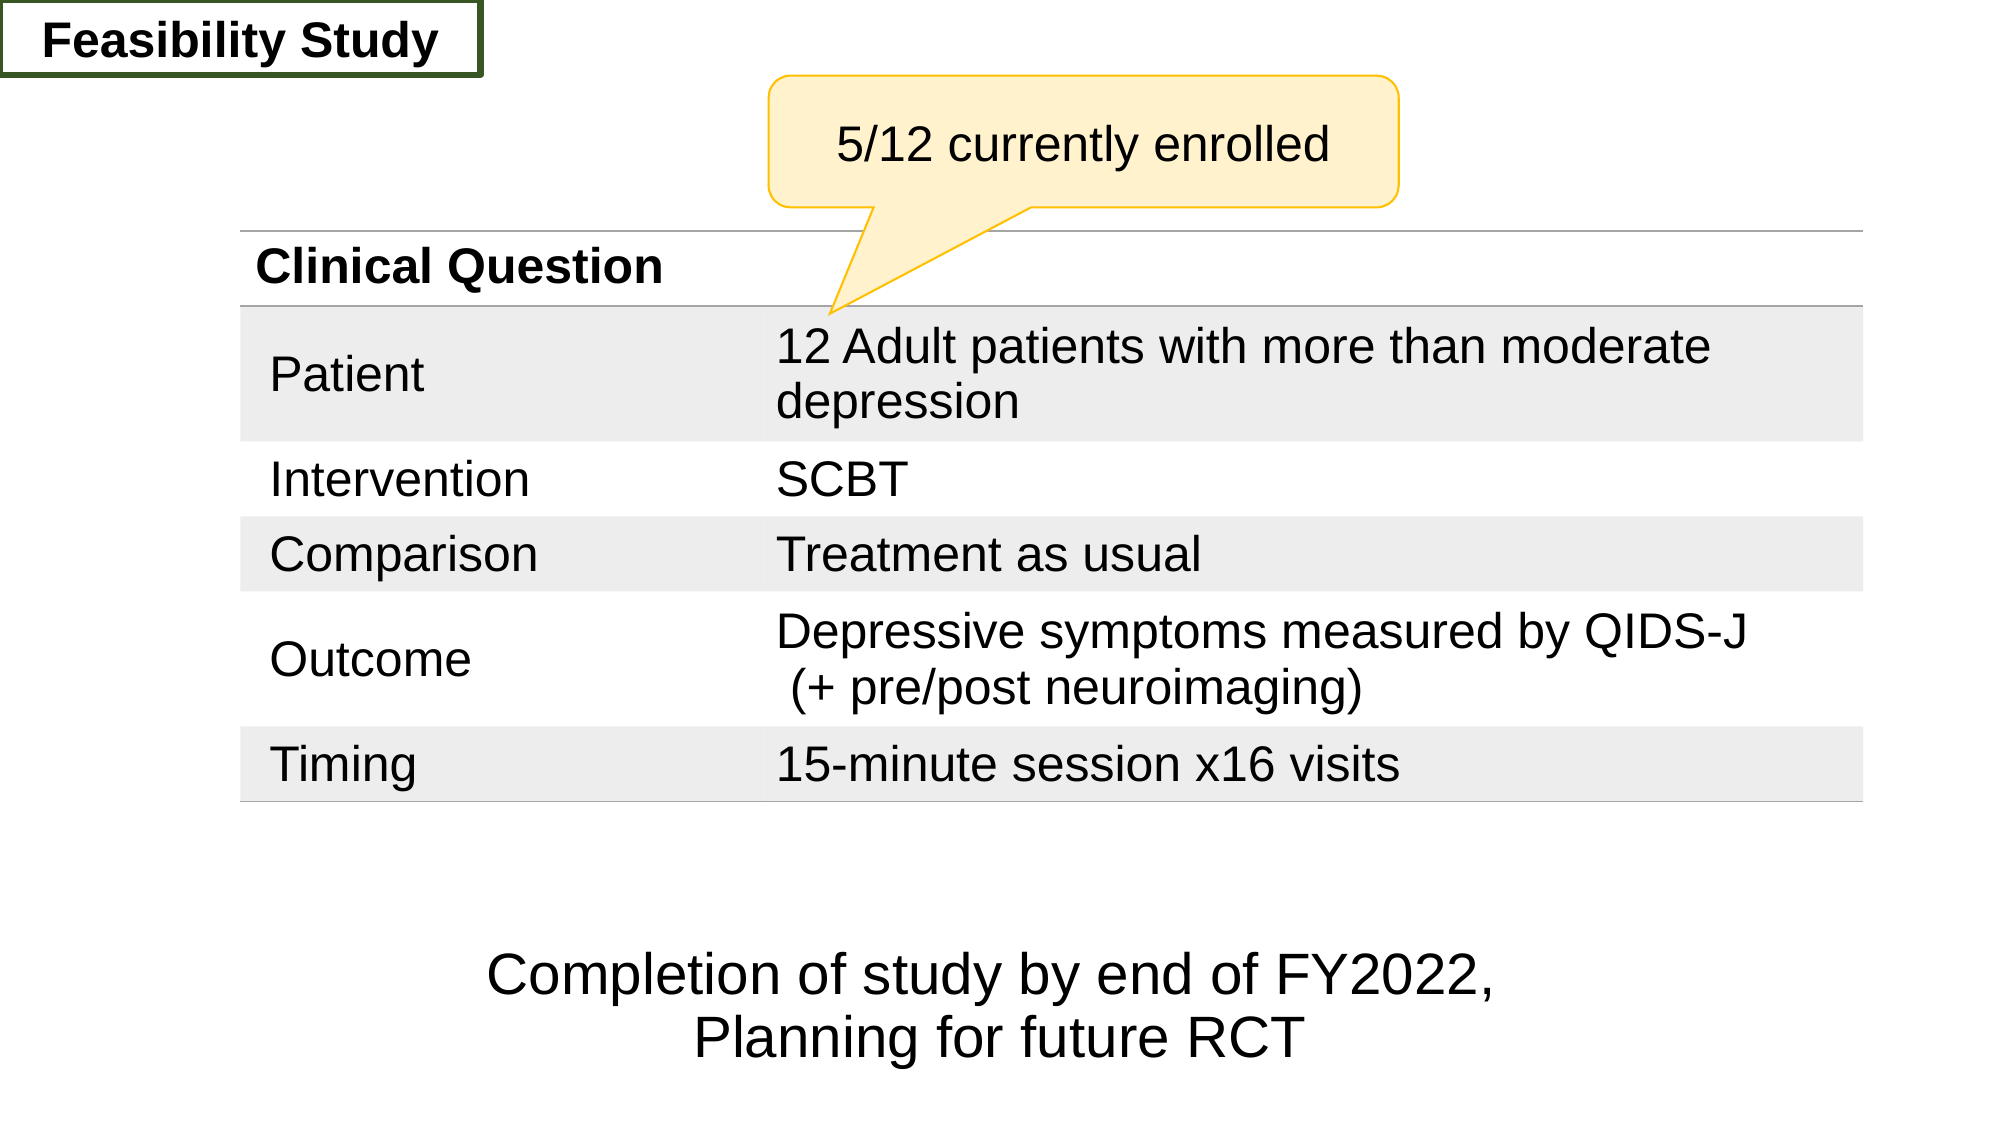

Feasibility Study
5/12 currently enrolled
| Clinical Question |  |
| --- | --- |
| Patient | 12 Adult patients with more than moderate depression |
| Intervention | SCBT |
| Comparison | Treatment as usual |
| Outcome | Depressive symptoms measured by QIDS-J (+ pre/post neuroimaging) |
| Timing | 15-minute session x16 visits |
Completion of study by end of FY2022,
Planning for future RCT